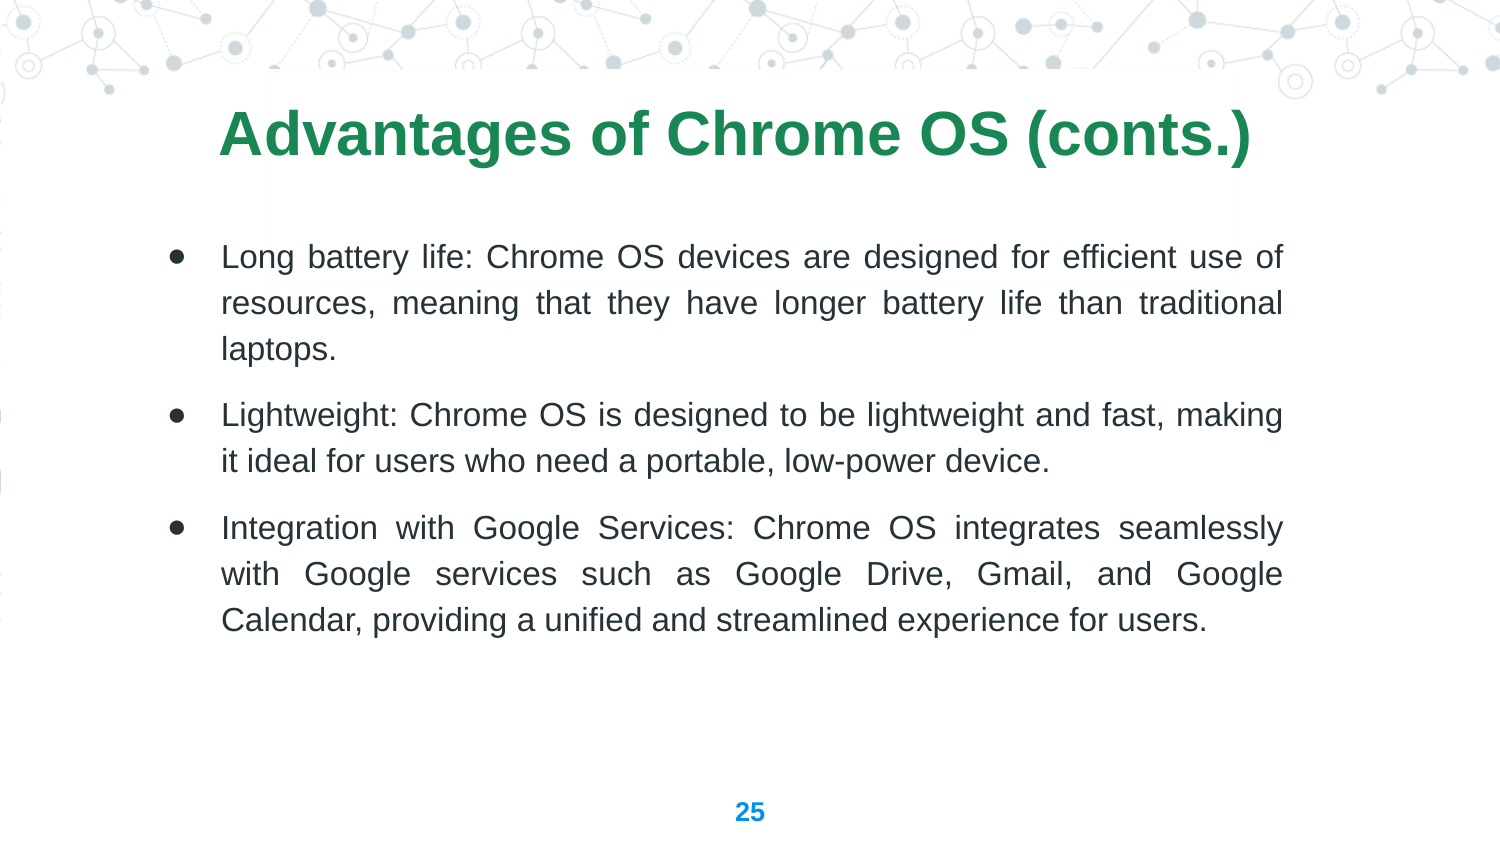

Advantages of Chrome OS (conts.)

Long battery life: Chrome OS devices are designed for efficient use of resources, meaning that they have longer battery life than traditional laptops.
Lightweight: Chrome OS is designed to be lightweight and fast, making it ideal for users who need a portable, low-power device.
Integration with Google Services: Chrome OS integrates seamlessly with Google services such as Google Drive, Gmail, and Google Calendar, providing a unified and streamlined experience for users.
25